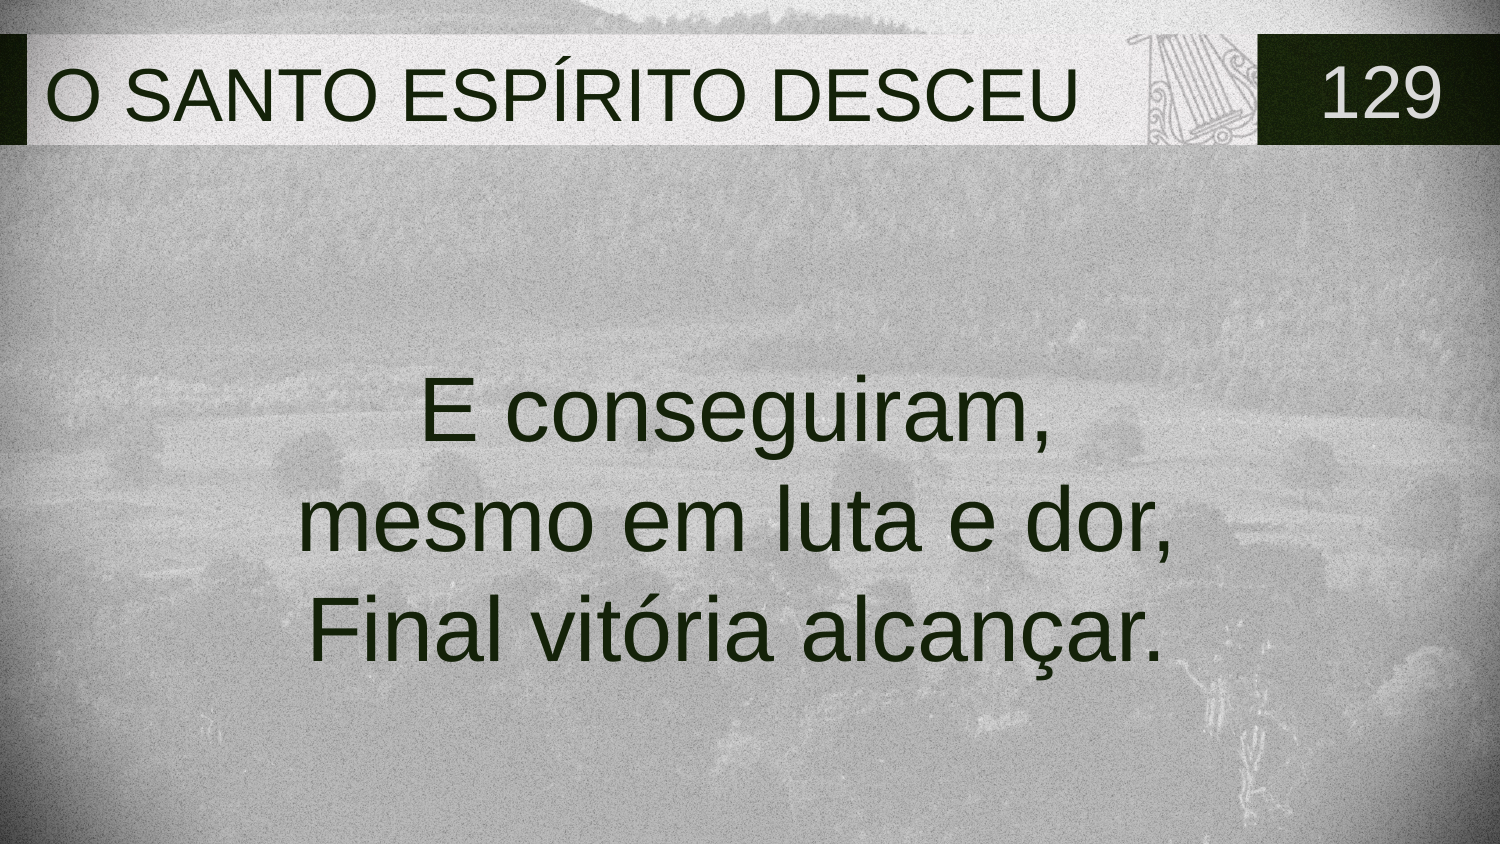

# O SANTO ESPÍRITO DESCEU
129
E conseguiram,
mesmo em luta e dor,
Final vitória alcançar.